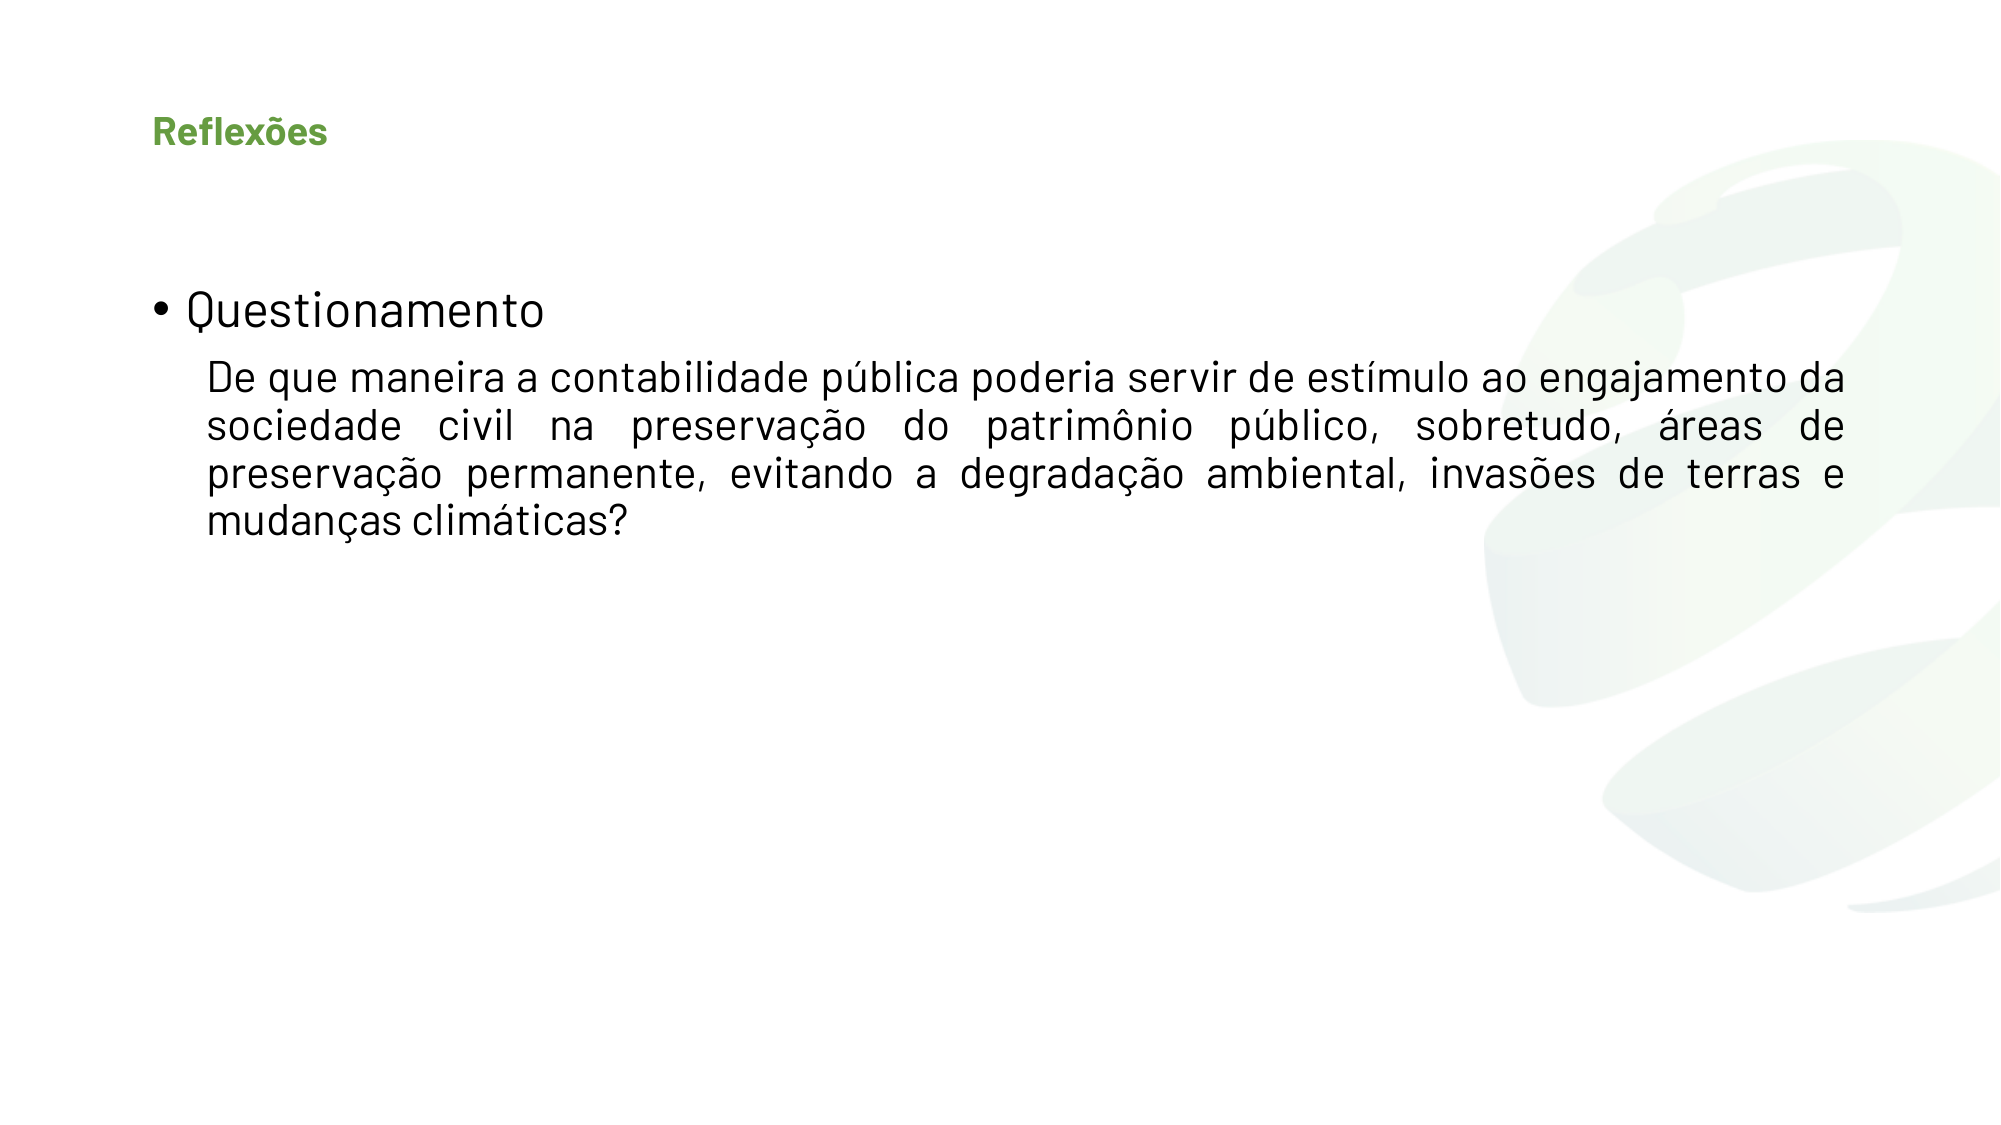

# Reflexões
Questionamento
De que maneira a contabilidade pública poderia servir de estímulo ao engajamento da sociedade civil na preservação do patrimônio público, sobretudo, áreas de preservação permanente, evitando a degradação ambiental, invasões de terras e mudanças climáticas?

D
Dd
D

D

d